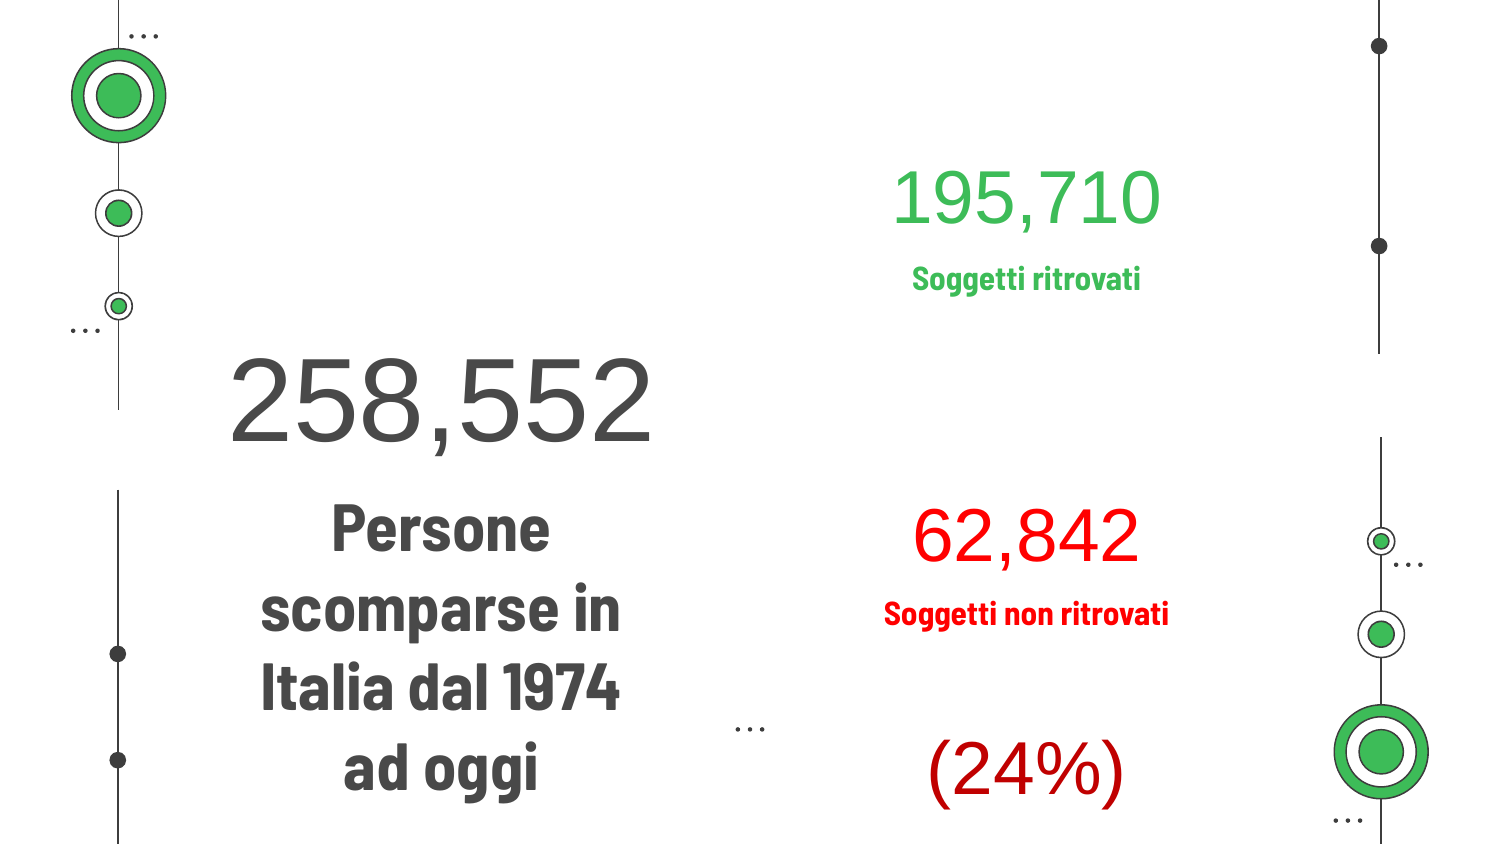

195,710
Soggetti ritrovati
# 258,552
62,842
Persone scomparse in Italia dal 1974 ad oggi
Soggetti non ritrovati
(24%)